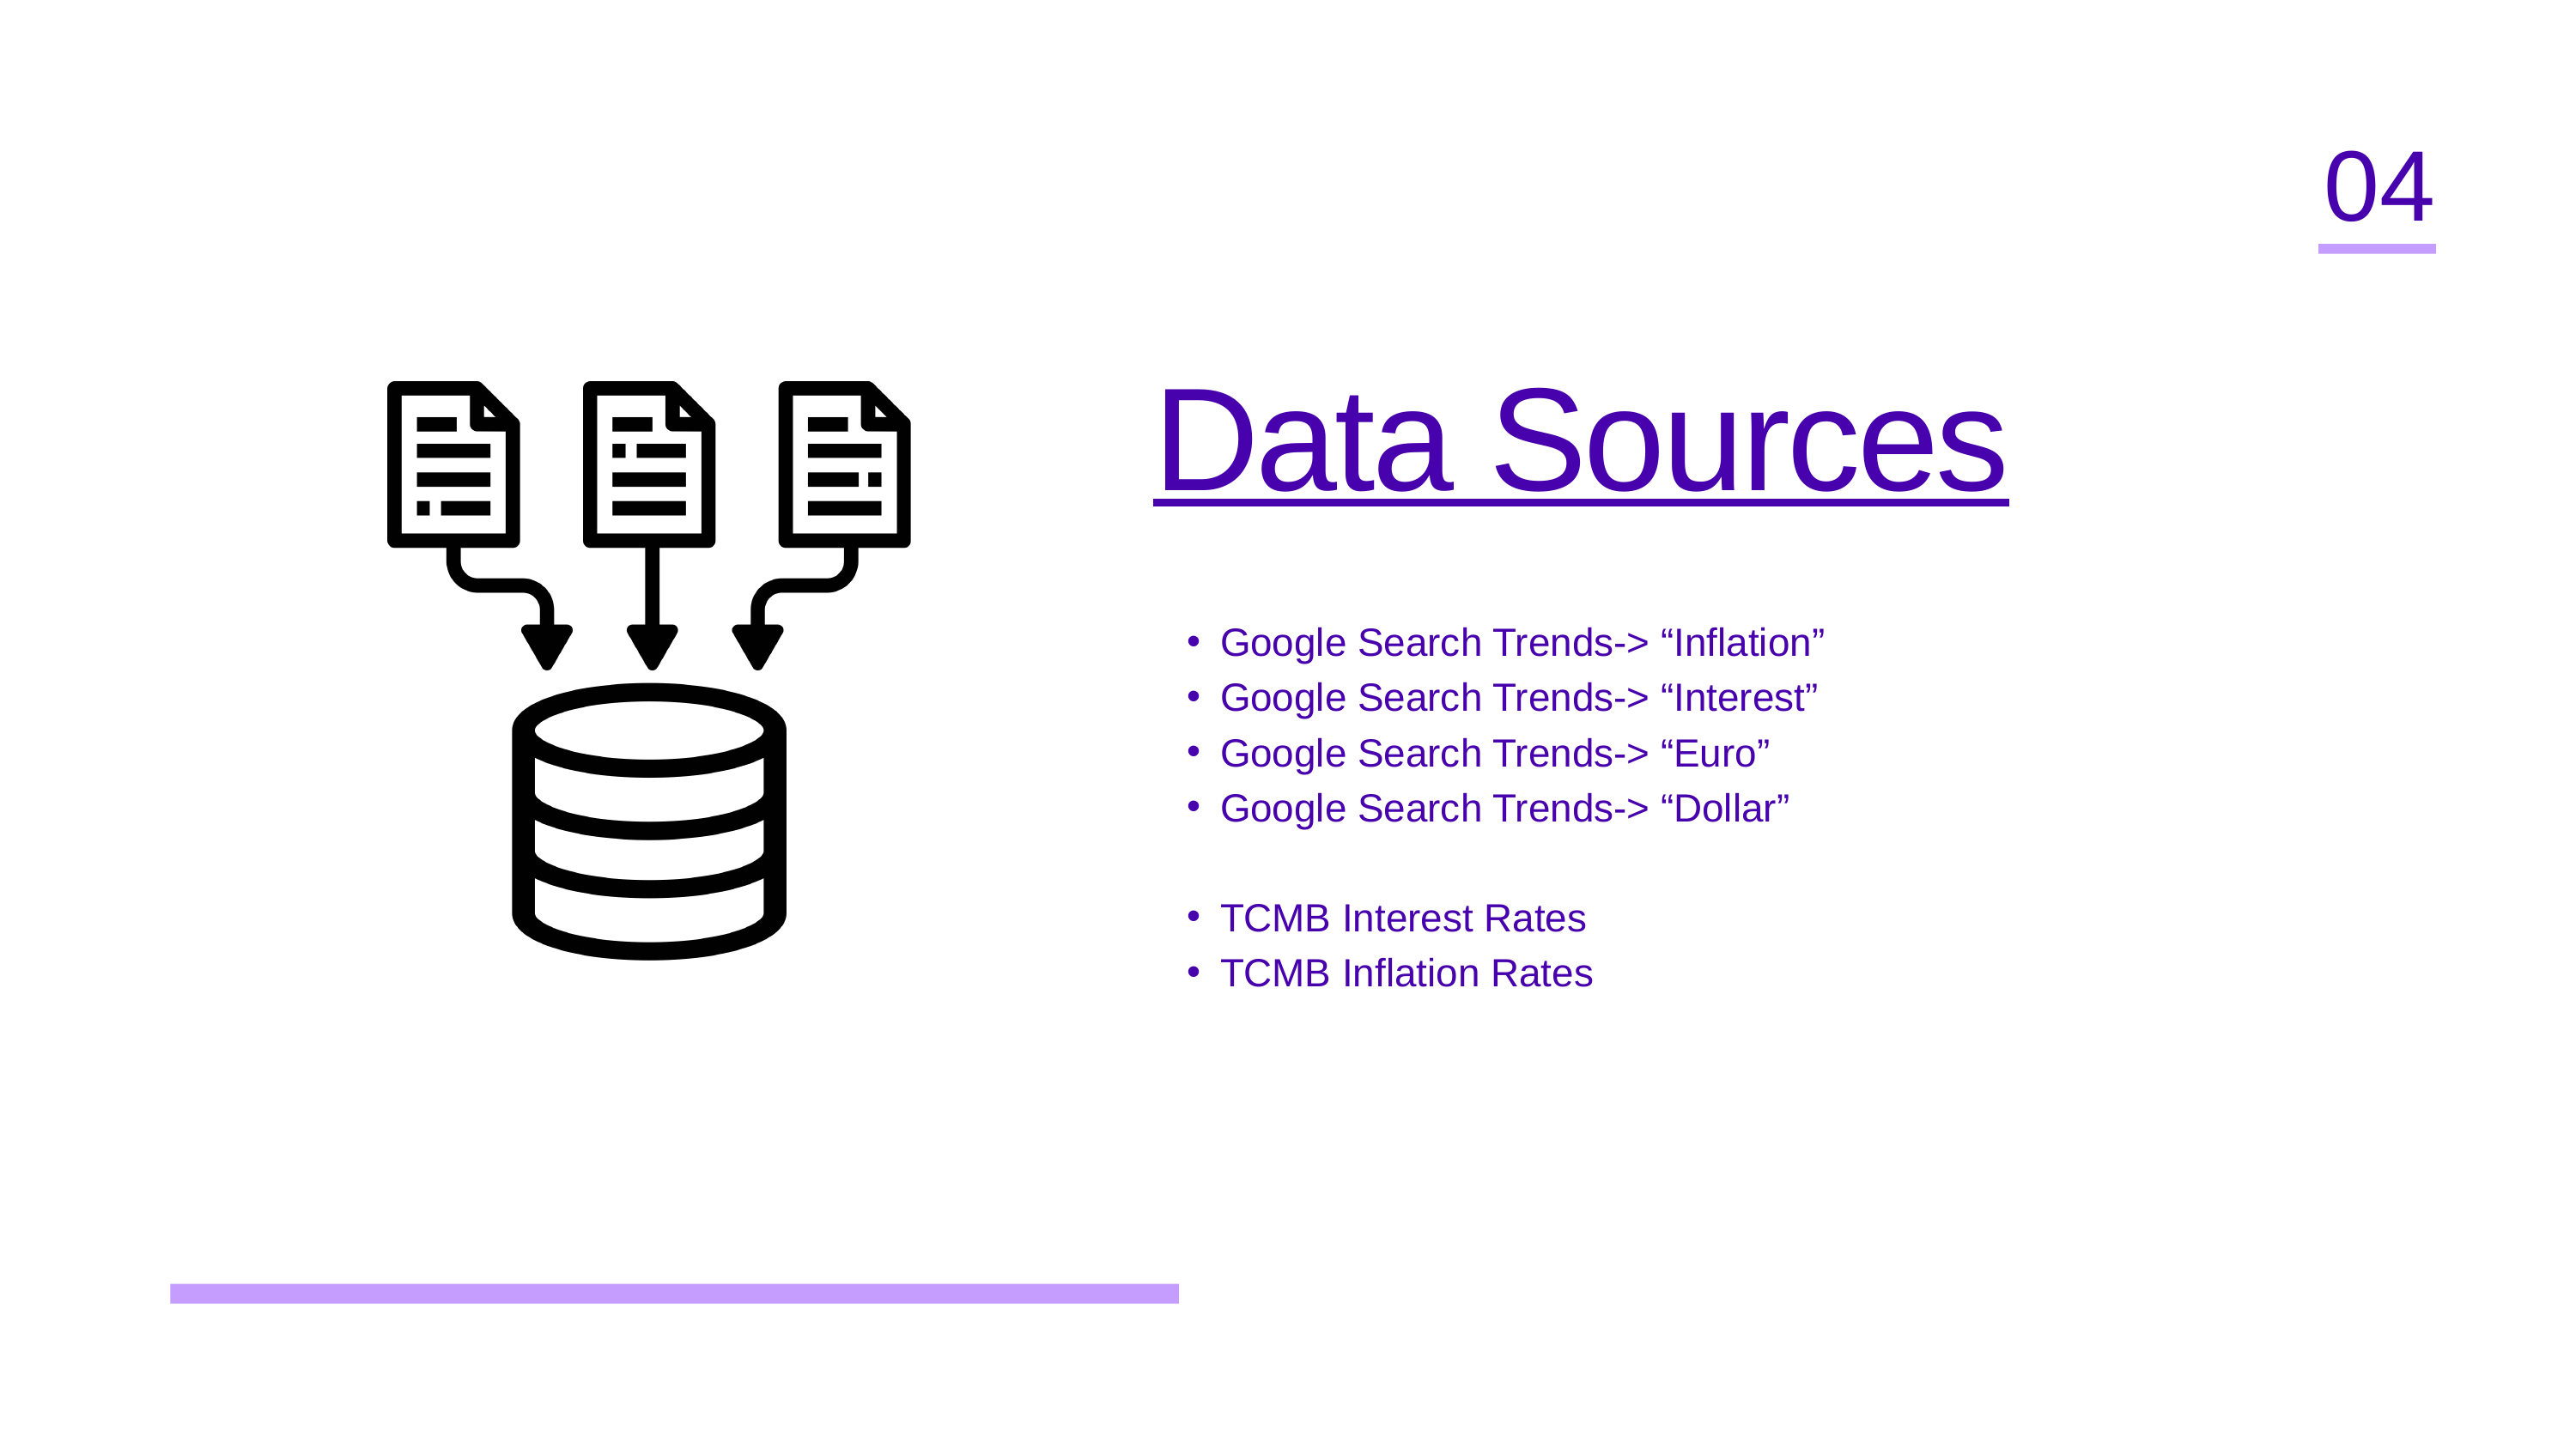

04

Data Sources
Google Search Trends-> “Inflation”
Google Search Trends-> “Interest”
Google Search Trends-> “Euro”
Google Search Trends-> “Dollar”

TCMB Interest Rates
TCMB Inflation Rates